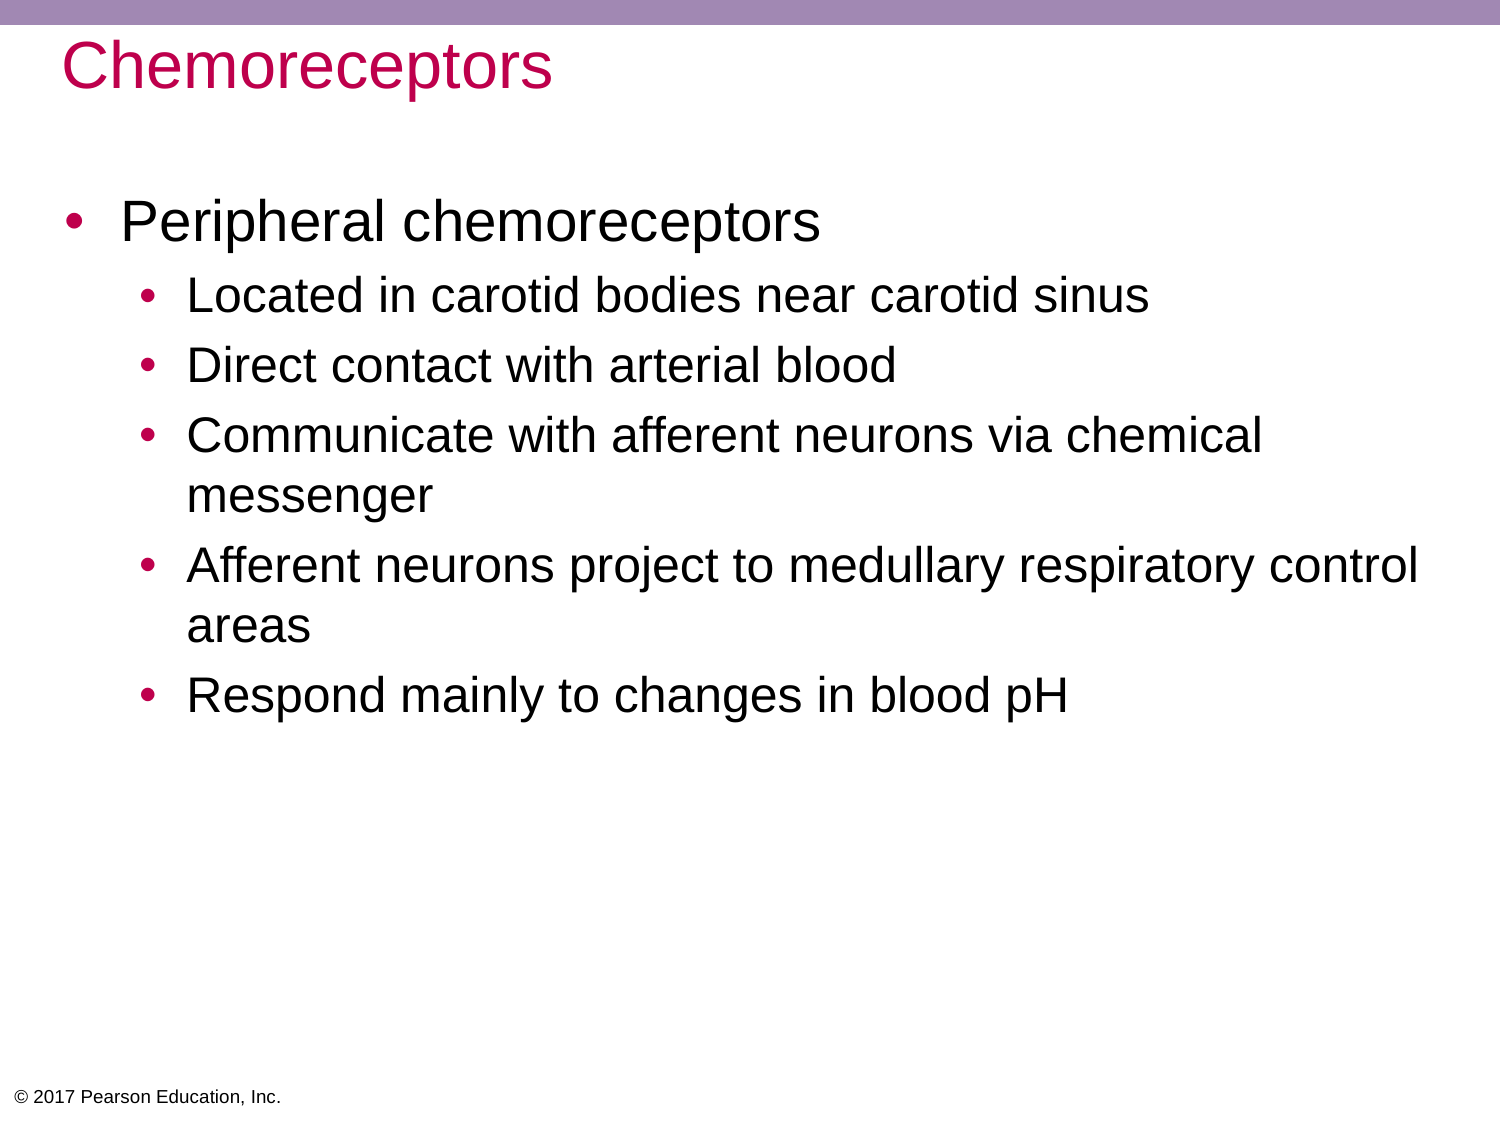

# Chemoreceptors
Peripheral chemoreceptors
Located in carotid bodies near carotid sinus
Direct contact with arterial blood
Communicate with afferent neurons via chemical messenger
Afferent neurons project to medullary respiratory control areas
Respond mainly to changes in blood pH